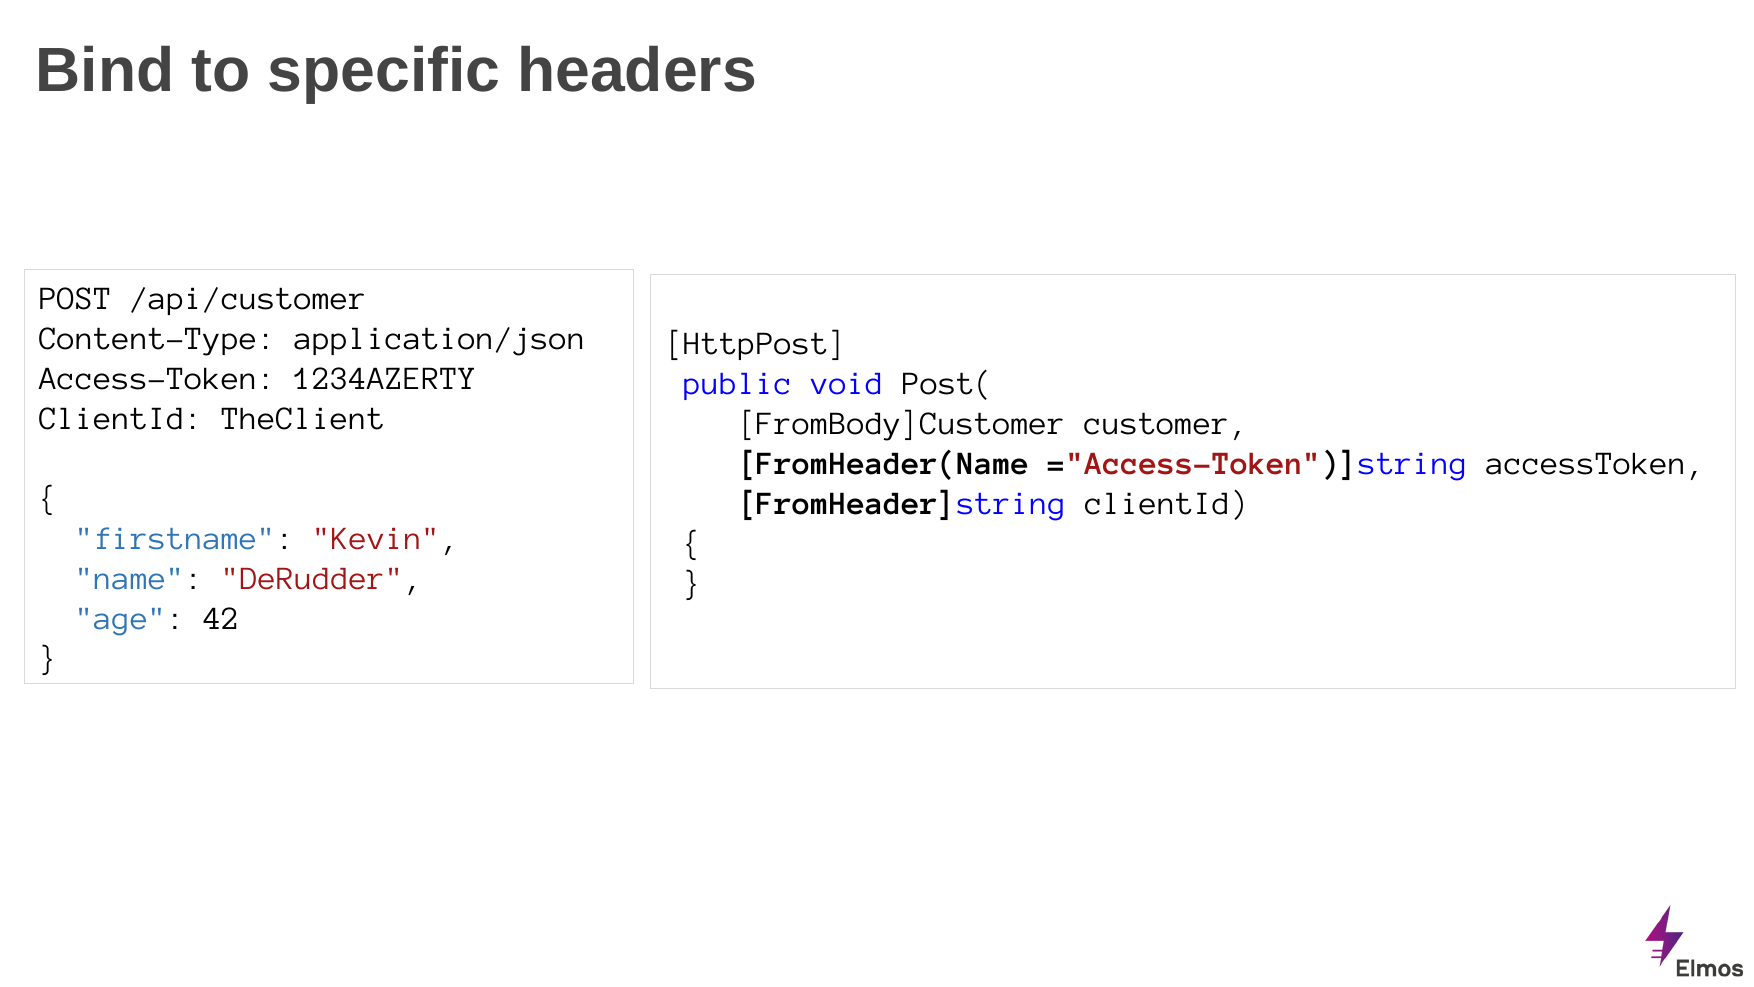

# Bind to specific headers
POST /api/customer
Content-Type: application/json
Access-Token: 1234AZERTY
ClientId: TheClient

{
  "firstname": "Kevin",
  "name": "DeRudder",
  "age": 42
}

[HttpPost]
 public void Post(
    [FromBody]Customer customer,
    [FromHeader(Name ="Access-Token")]string accessToken,
    [FromHeader]string clientId)
 {
 }